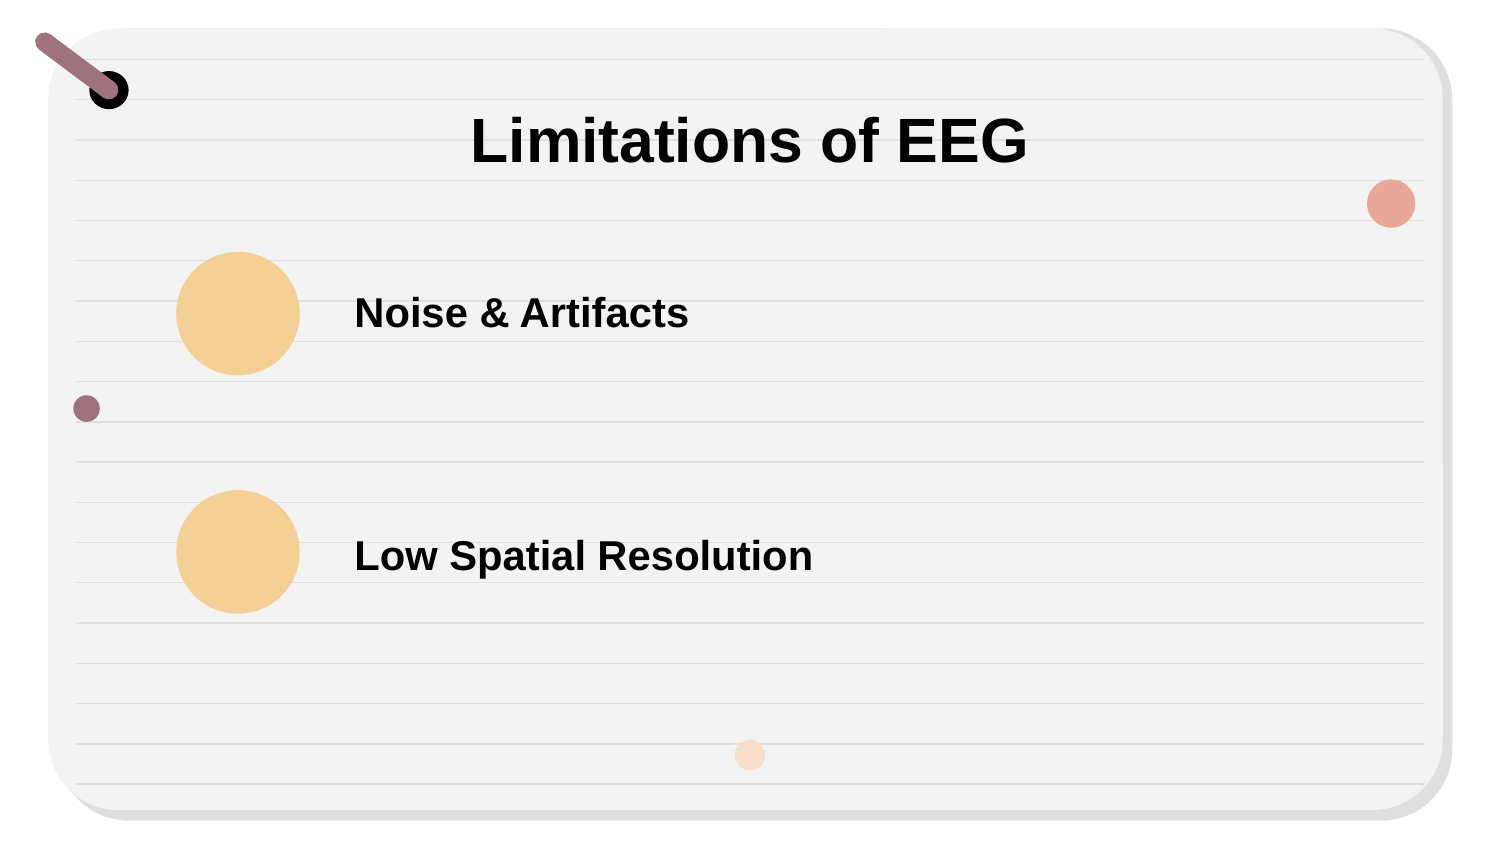

# Limitations of EEG

Noise & Artifacts

Low Spatial Resolution